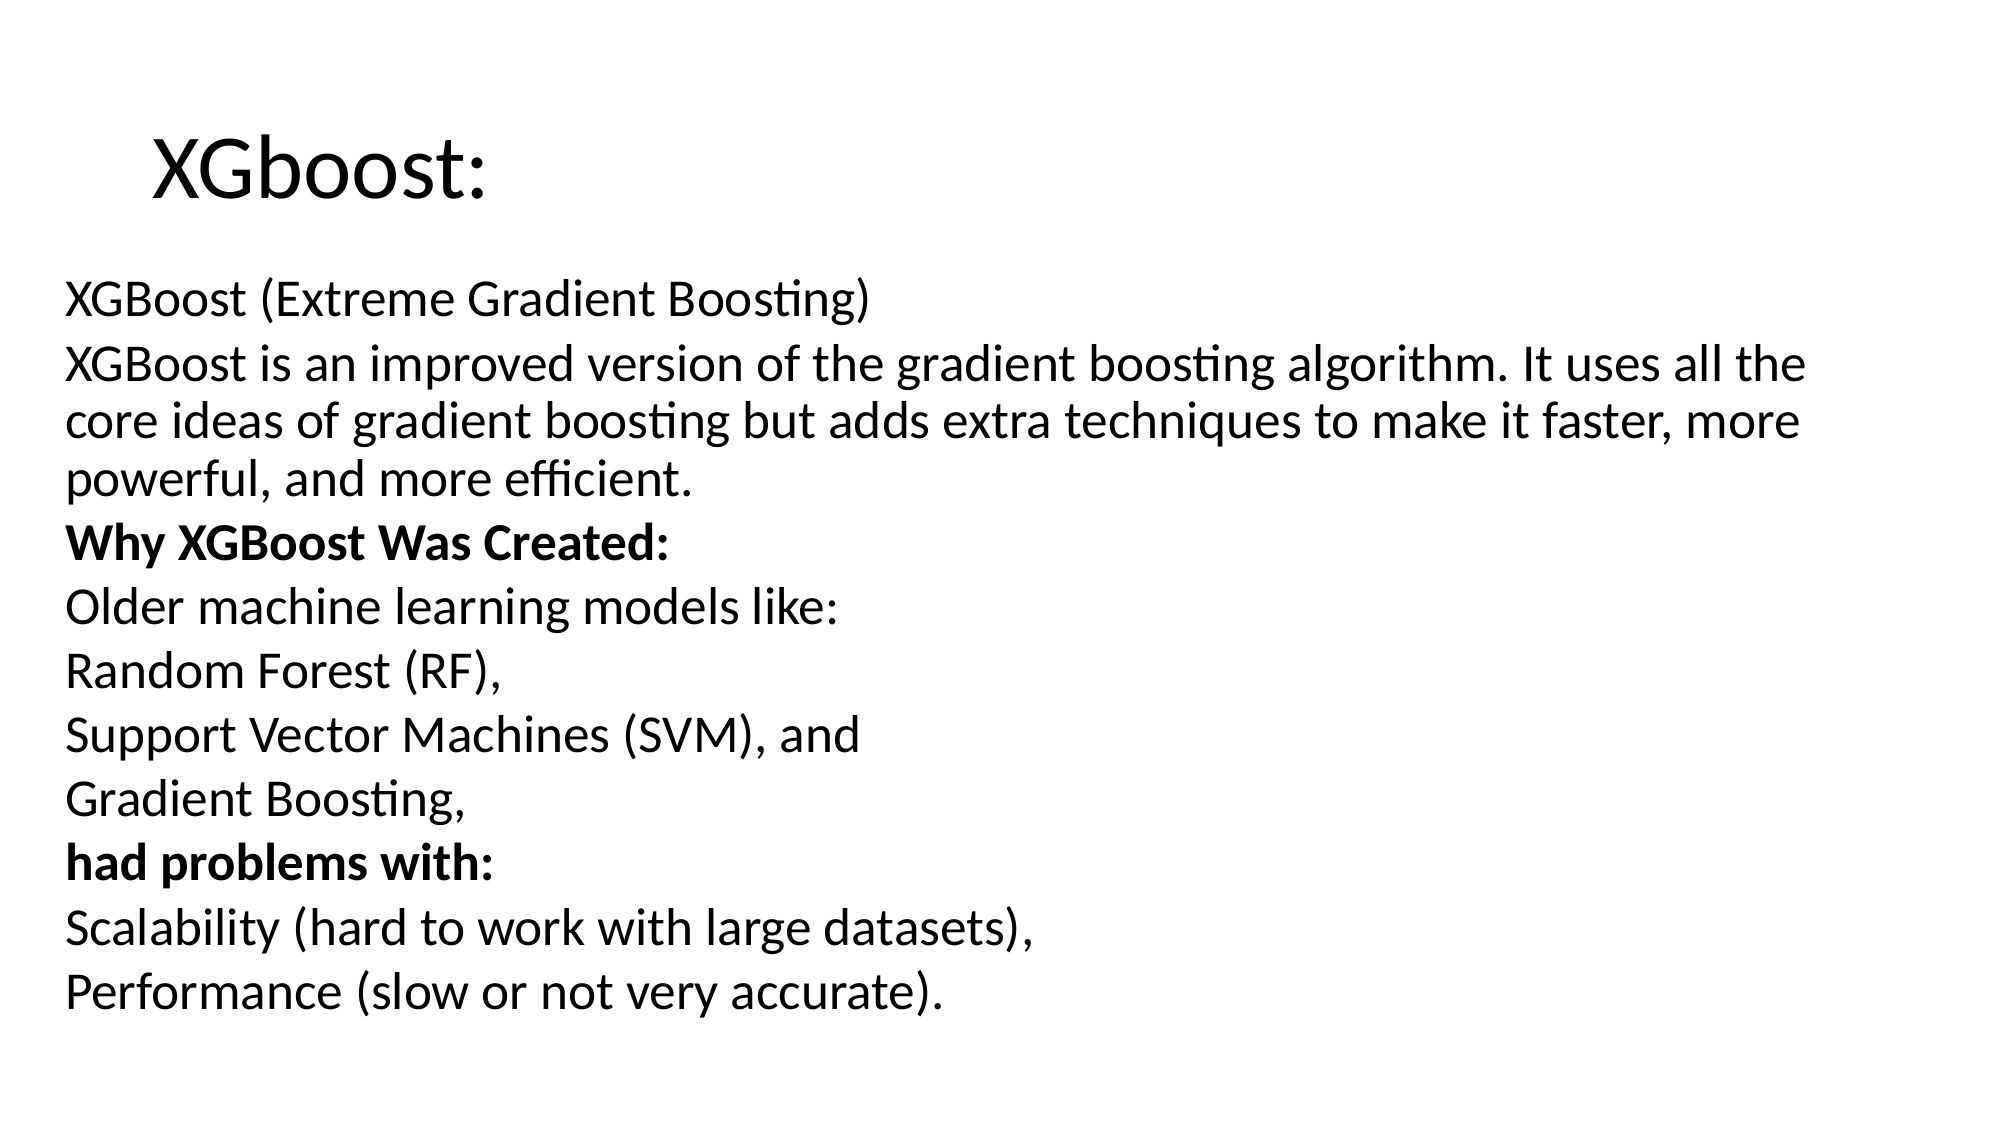

# XGboost:
XGBoost (Extreme Gradient Boosting)
XGBoost is an improved version of the gradient boosting algorithm. It uses all the core ideas of gradient boosting but adds extra techniques to make it faster, more powerful, and more efficient.
Why XGBoost Was Created:
Older machine learning models like:
Random Forest (RF),
Support Vector Machines (SVM), and
Gradient Boosting,
had problems with:
Scalability (hard to work with large datasets),
Performance (slow or not very accurate).